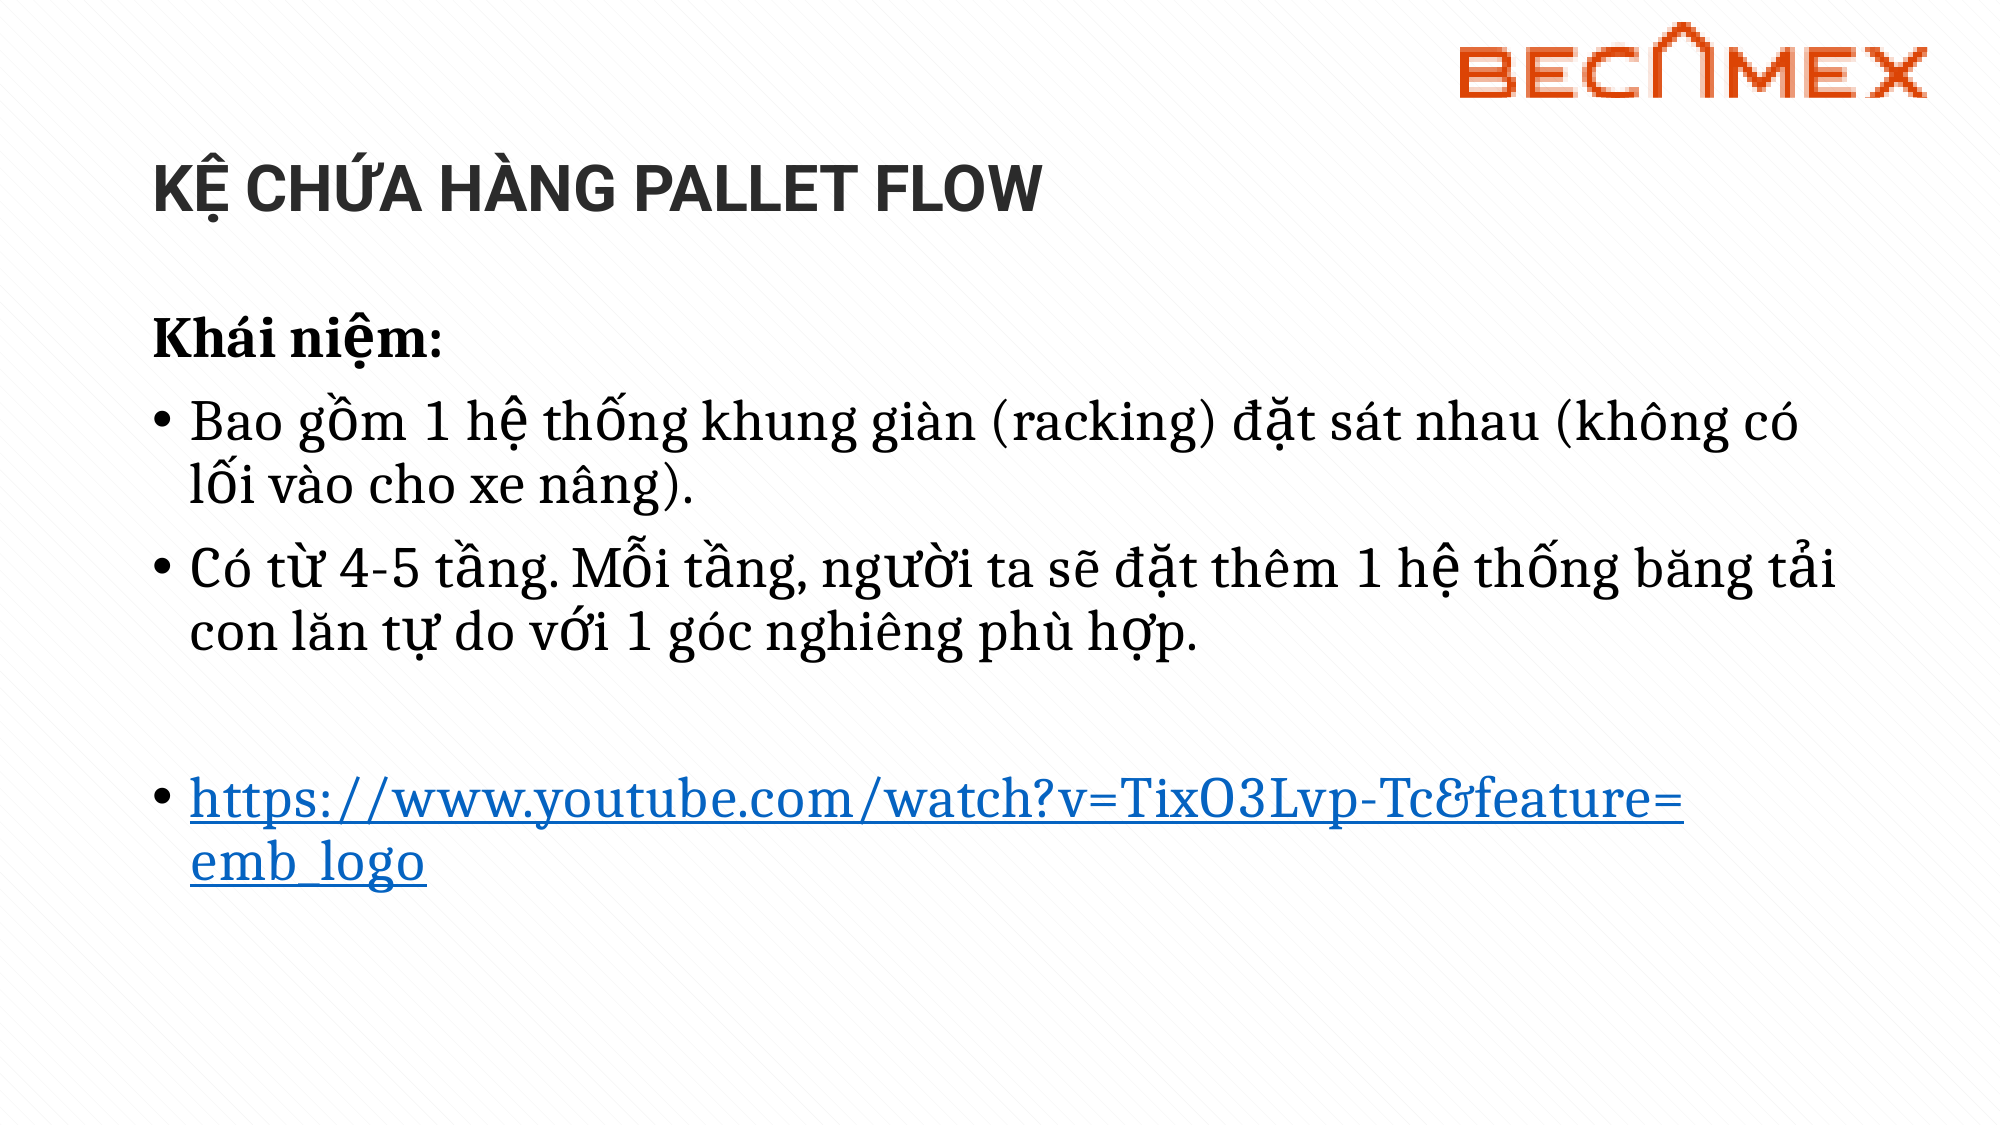

# KỆ CHỨA HÀNG PALLET FLOW
Khái niệm:
Bao gồm 1 hệ thống khung giàn (racking) đặt sát nhau (không có lối vào cho xe nâng).
Có từ 4-5 tầng. Mỗi tầng, người ta sẽ đặt thêm 1 hệ thống băng tải con lăn tự do với 1 góc nghiêng phù hợp.

https://www.youtube.com/watch?v=TixO3Lvp-Tc&feature=emb_logo